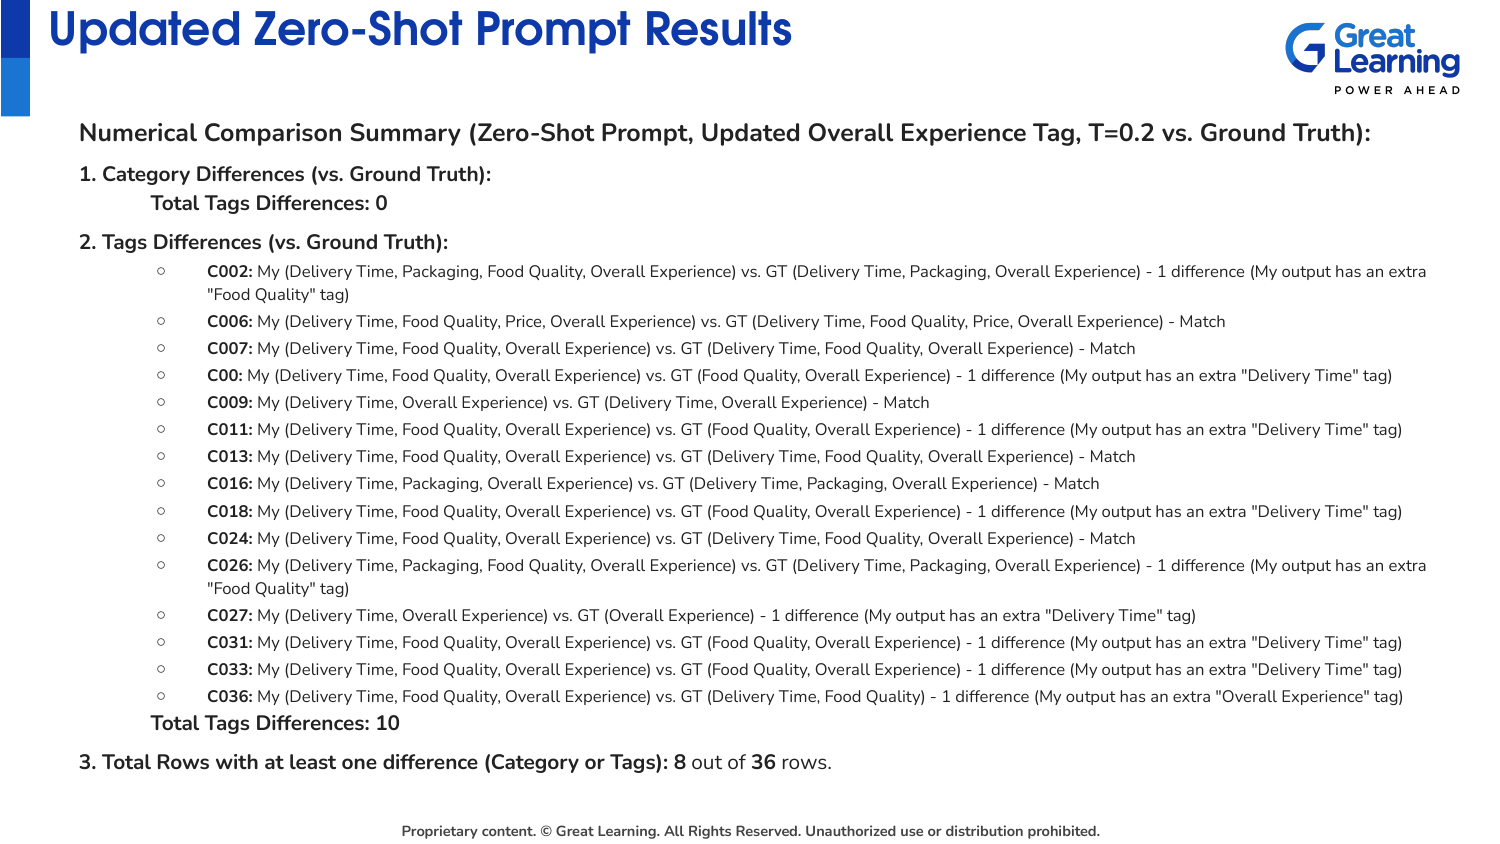

# Updated Zero-Shot Prompt Results
Numerical Comparison Summary (Zero-Shot Prompt, Updated Overall Experience Tag, T=0.2 vs. Ground Truth):
1. Category Differences (vs. Ground Truth):
             Total Tags Differences: 0
2. Tags Differences (vs. Ground Truth):
C002: My (Delivery Time, Packaging, Food Quality, Overall Experience) vs. GT (Delivery Time, Packaging, Overall Experience) - 1 difference (My output has an extra "Food Quality" tag)
C006: My (Delivery Time, Food Quality, Price, Overall Experience) vs. GT (Delivery Time, Food Quality, Price, Overall Experience) - Match
C007: My (Delivery Time, Food Quality, Overall Experience) vs. GT (Delivery Time, Food Quality, Overall Experience) - Match
C00: My (Delivery Time, Food Quality, Overall Experience) vs. GT (Food Quality, Overall Experience) - 1 difference (My output has an extra "Delivery Time" tag)
C009: My (Delivery Time, Overall Experience) vs. GT (Delivery Time, Overall Experience) - Match
C011: My (Delivery Time, Food Quality, Overall Experience) vs. GT (Food Quality, Overall Experience) - 1 difference (My output has an extra "Delivery Time" tag)
C013: My (Delivery Time, Food Quality, Overall Experience) vs. GT (Delivery Time, Food Quality, Overall Experience) - Match
C016: My (Delivery Time, Packaging, Overall Experience) vs. GT (Delivery Time, Packaging, Overall Experience) - Match
C018: My (Delivery Time, Food Quality, Overall Experience) vs. GT (Food Quality, Overall Experience) - 1 difference (My output has an extra "Delivery Time" tag)
C024: My (Delivery Time, Food Quality, Overall Experience) vs. GT (Delivery Time, Food Quality, Overall Experience) - Match
C026: My (Delivery Time, Packaging, Food Quality, Overall Experience) vs. GT (Delivery Time, Packaging, Overall Experience) - 1 difference (My output has an extra "Food Quality" tag)
C027: My (Delivery Time, Overall Experience) vs. GT (Overall Experience) - 1 difference (My output has an extra "Delivery Time" tag)
C031: My (Delivery Time, Food Quality, Overall Experience) vs. GT (Food Quality, Overall Experience) - 1 difference (My output has an extra "Delivery Time" tag)
C033: My (Delivery Time, Food Quality, Overall Experience) vs. GT (Food Quality, Overall Experience) - 1 difference (My output has an extra "Delivery Time" tag)
C036: My (Delivery Time, Food Quality, Overall Experience) vs. GT (Delivery Time, Food Quality) - 1 difference (My output has an extra "Overall Experience" tag)
             Total Tags Differences: 10
3. Total Rows with at least one difference (Category or Tags): 8 out of 36 rows.